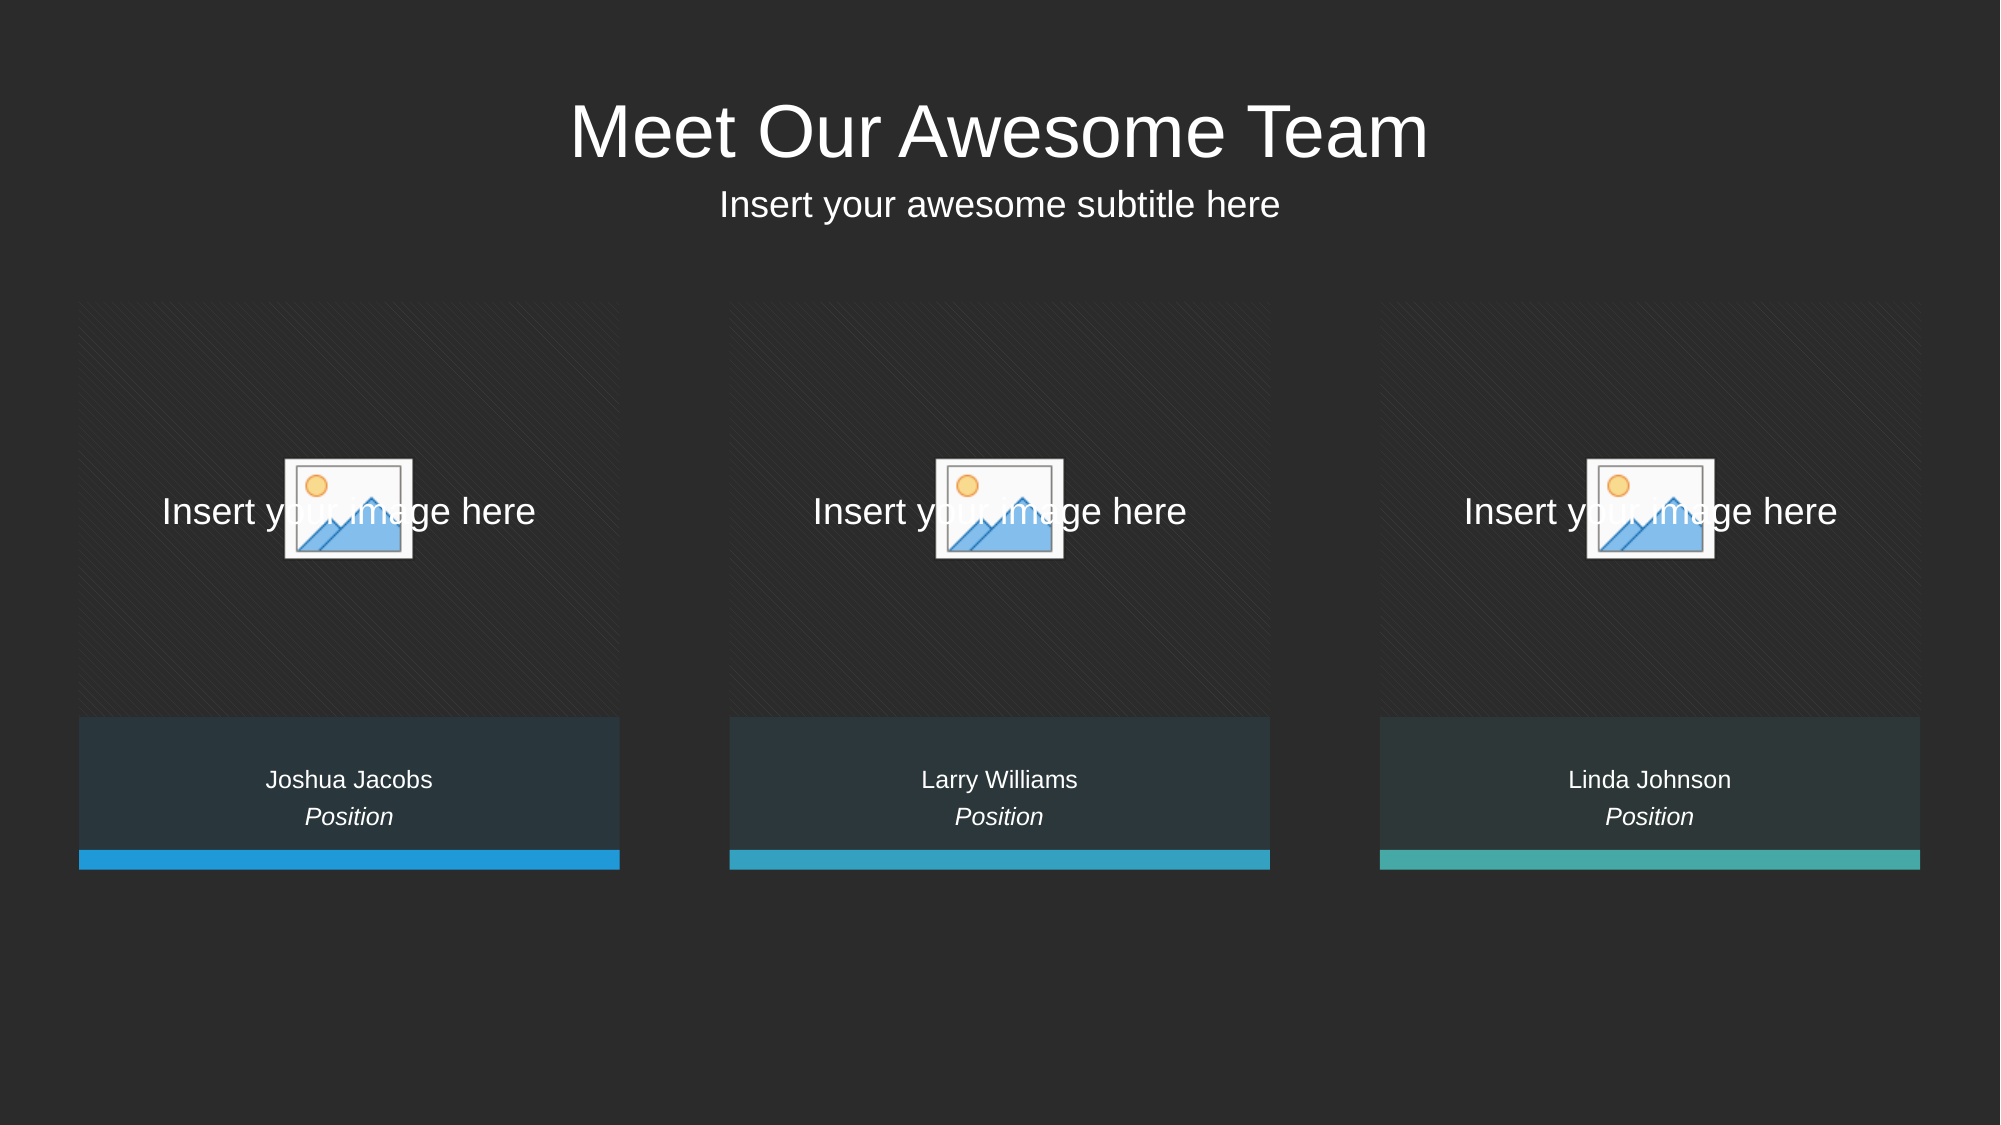

# Meet Our Awesome Team
Insert your awesome subtitle here

Linda Johnson
Position
Joshua Jacobs
Position
Larry Williams
Position